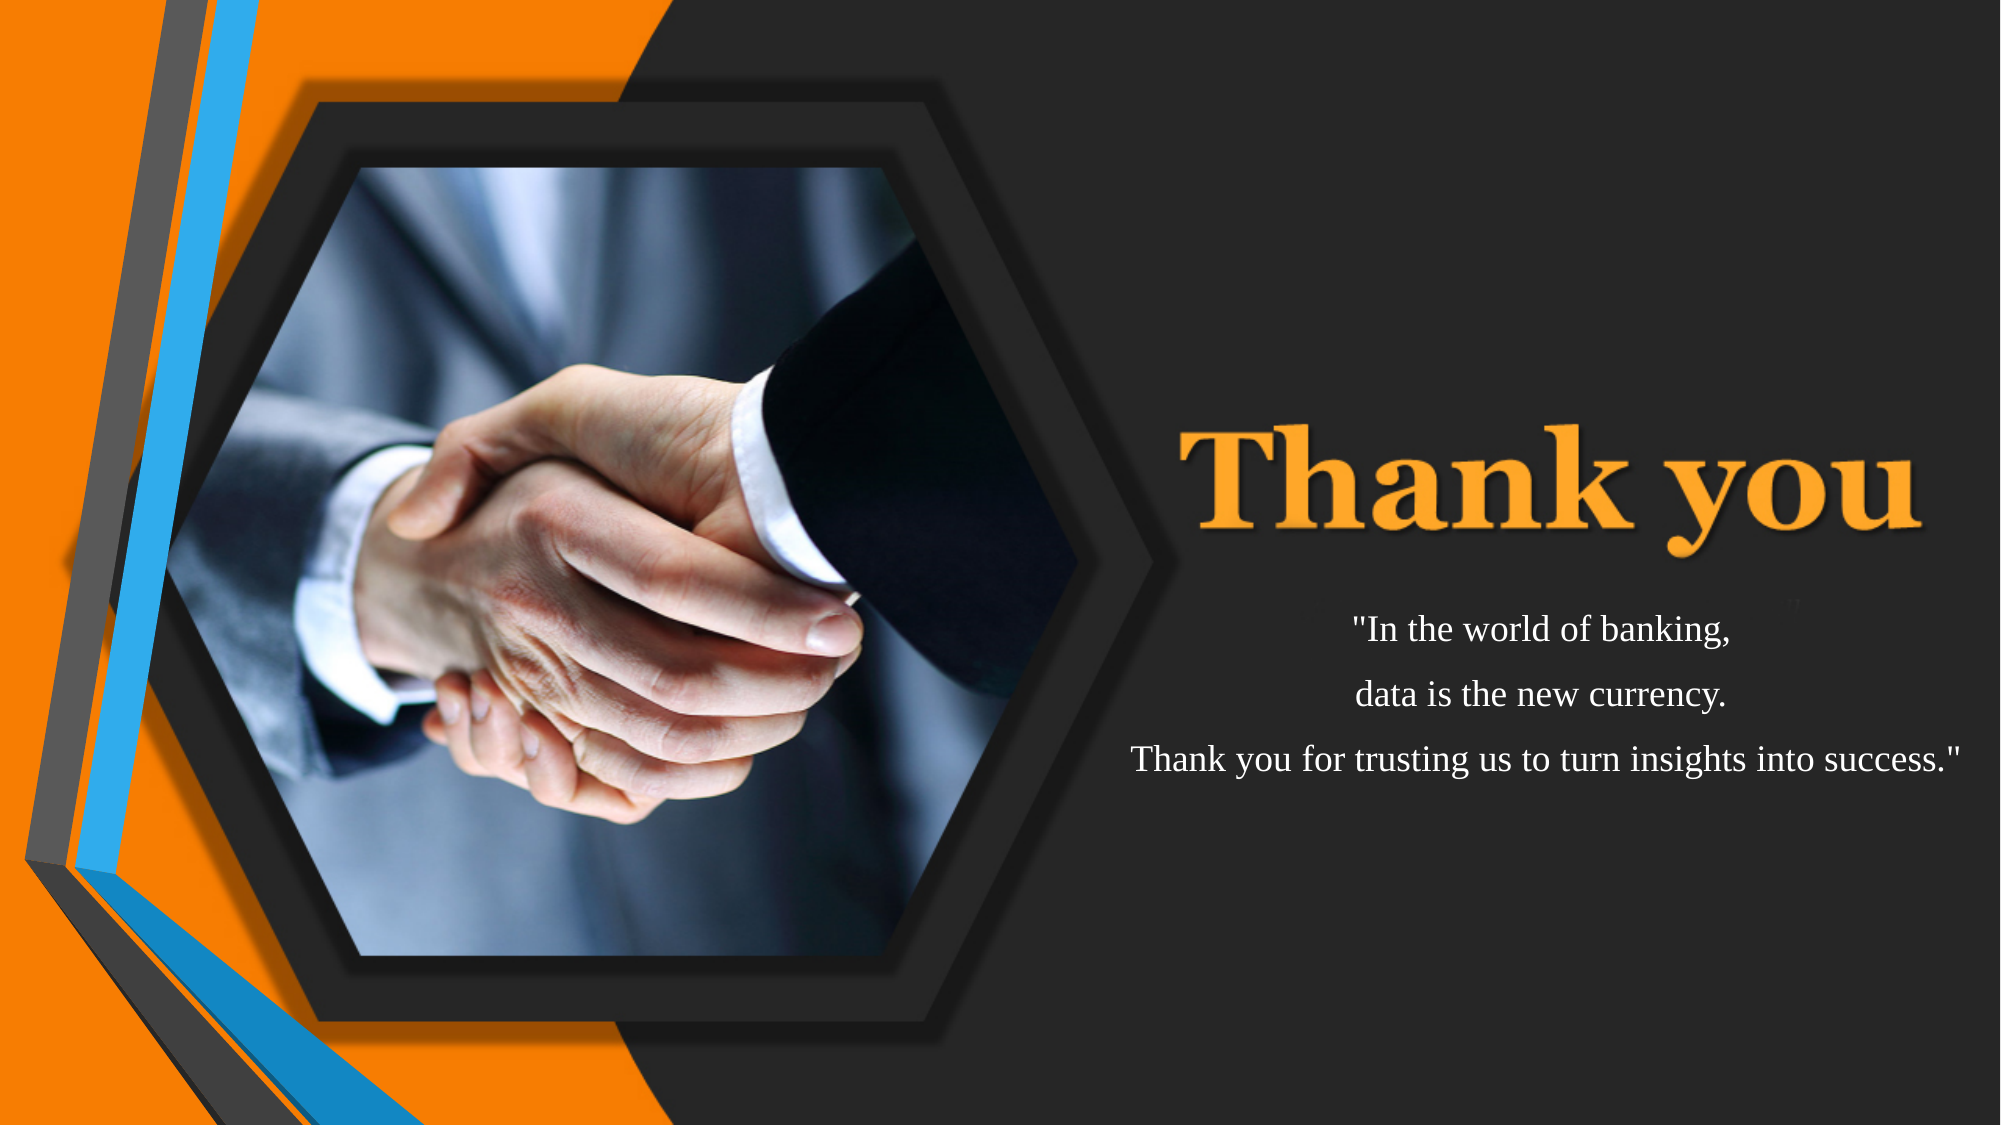

"In the world of banking,
data is the new currency.
Thank you for trusting us to turn insights into success."